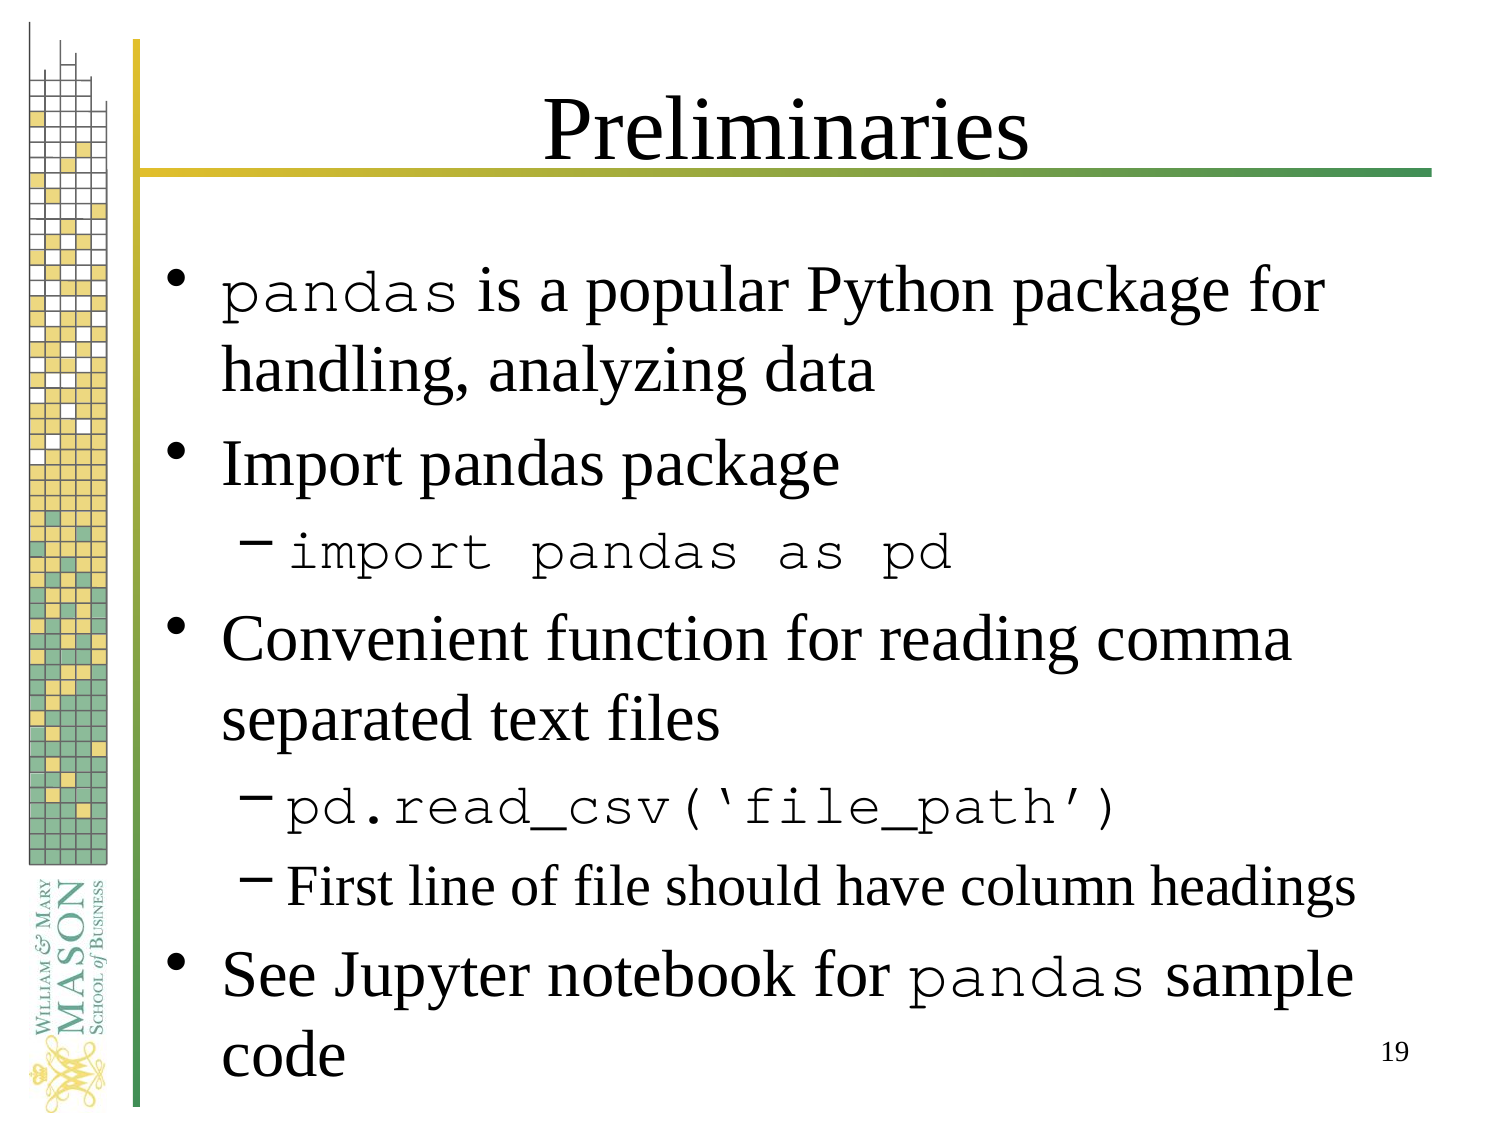

# Preliminaries
pandas is a popular Python package for handling, analyzing data
Import pandas package
import pandas as pd
Convenient function for reading comma separated text files
pd.read_csv(‘file_path’)
First line of file should have column headings
See Jupyter notebook for pandas sample code

19